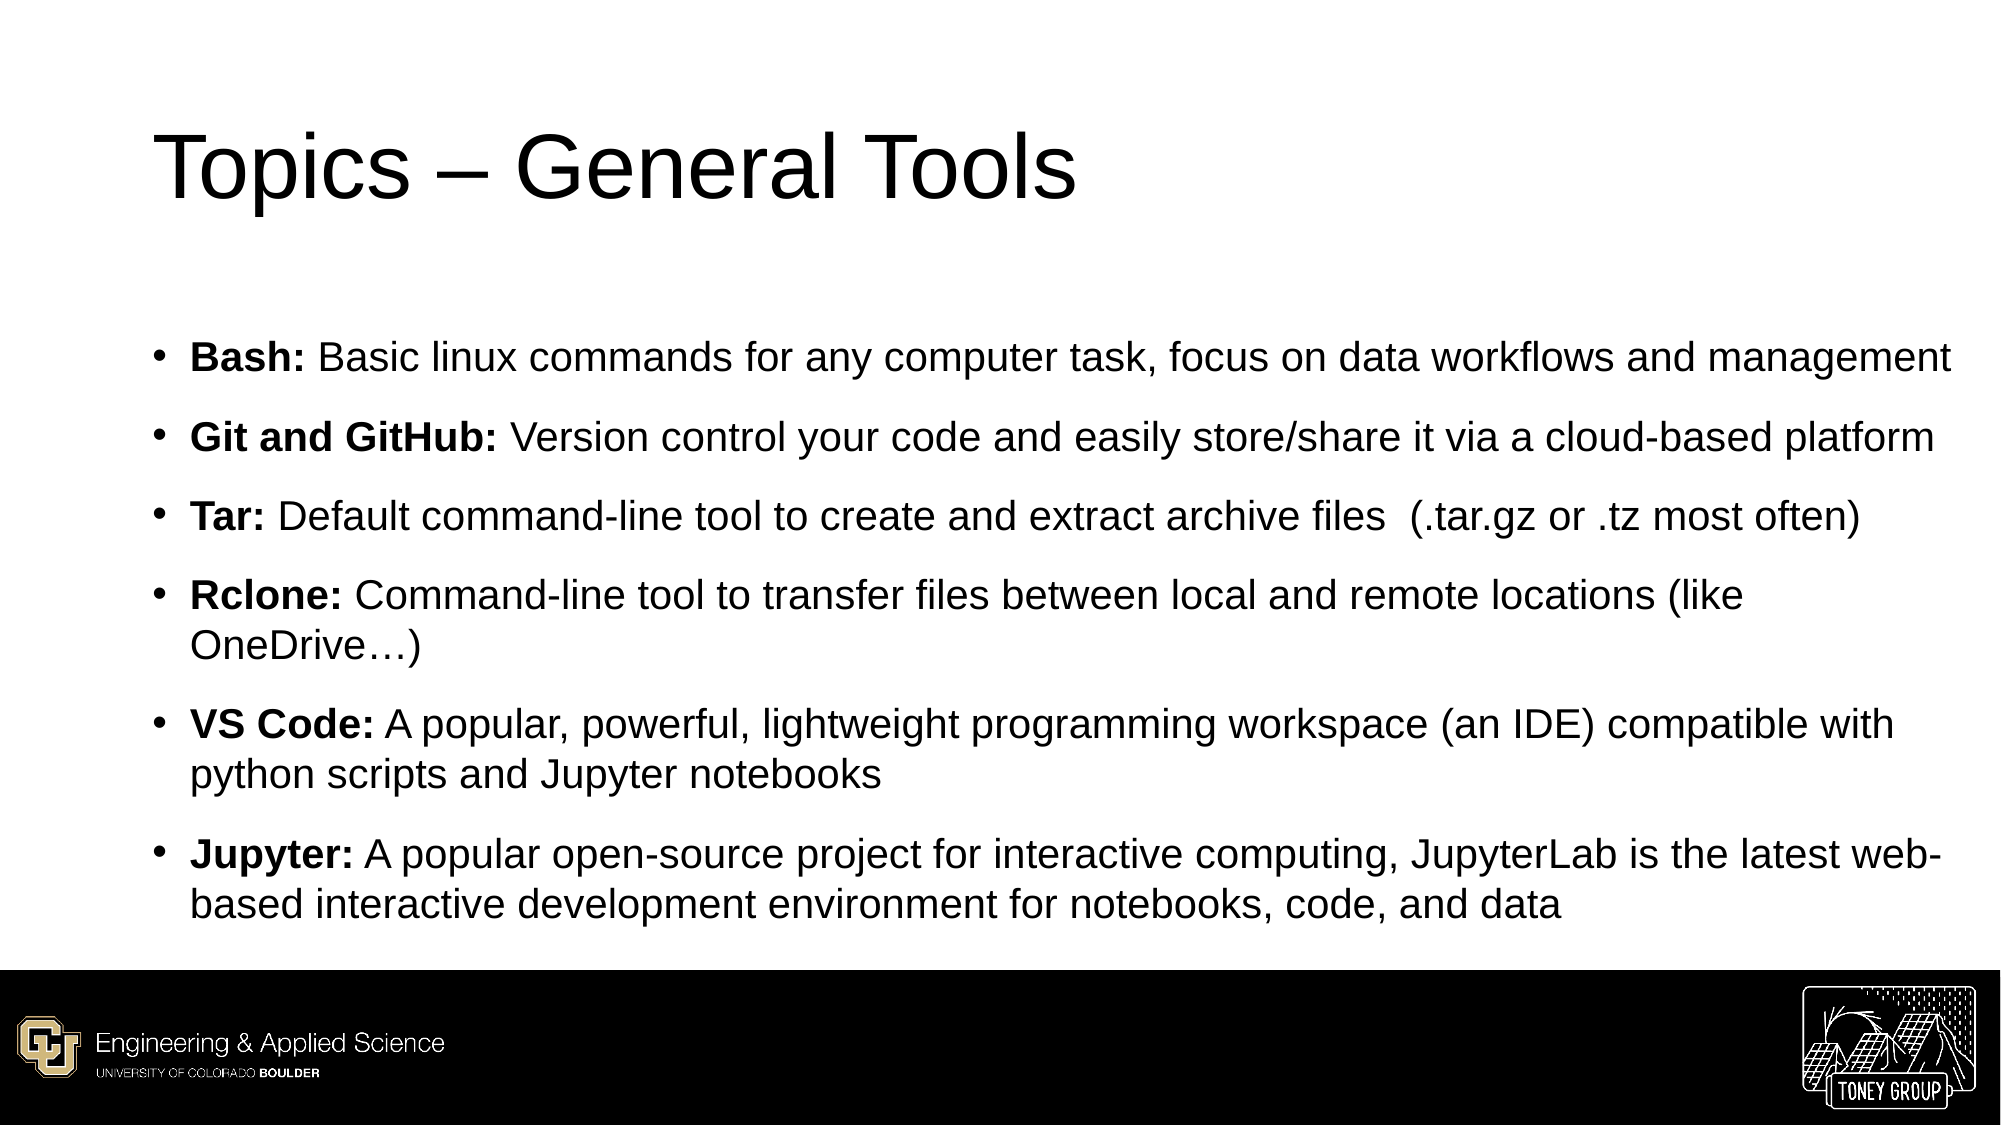

# Topics – General Tools
Bash: Basic linux commands for any computer task, focus on data workflows and management
Git and GitHub: Version control your code and easily store/share it via a cloud-based platform
Tar: Default command-line tool to create and extract archive files  (.tar.gz or .tz most often)
Rclone: Command-line tool to transfer files between local and remote locations (like OneDrive…)
VS Code: A popular, powerful, lightweight programming workspace (an IDE) compatible with python scripts and Jupyter notebooks
Jupyter: A popular open-source project for interactive computing, JupyterLab is the latest web-based interactive development environment for notebooks, code, and data